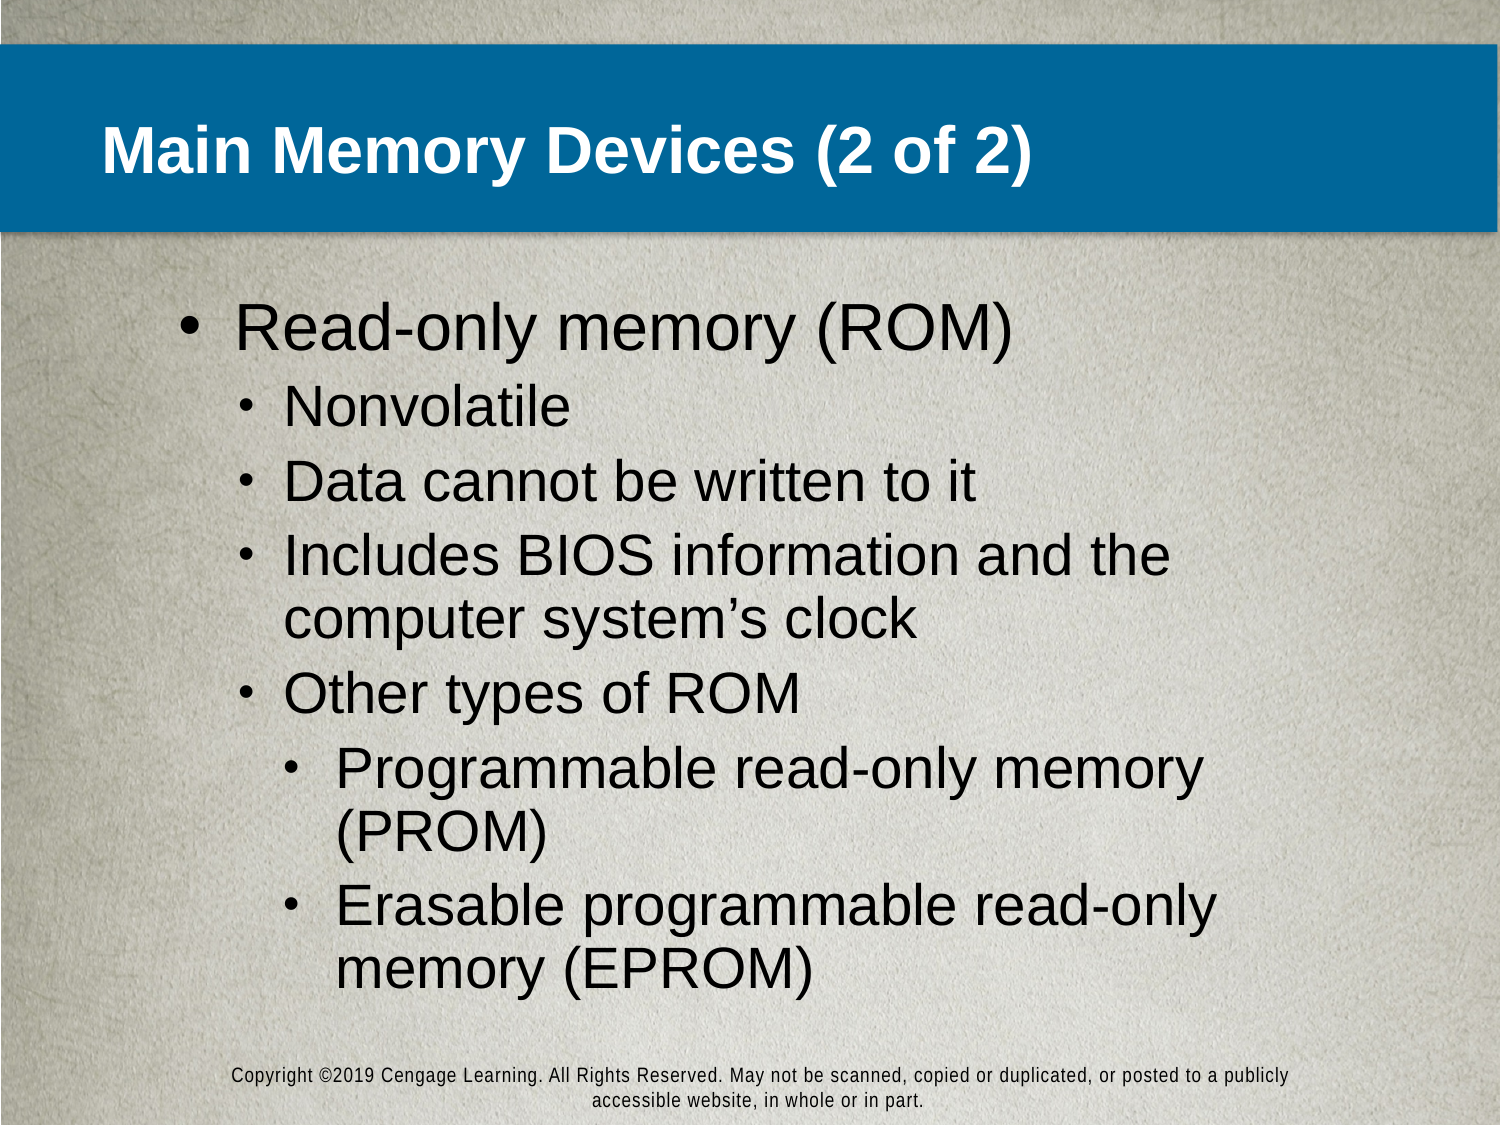

# Main Memory Devices (2 of 2)
Read-only memory (ROM)
Nonvolatile
Data cannot be written to it
Includes BIOS information and the computer system’s clock
Other types of ROM
Programmable read-only memory (PROM)
Erasable programmable read-only memory (EPROM)